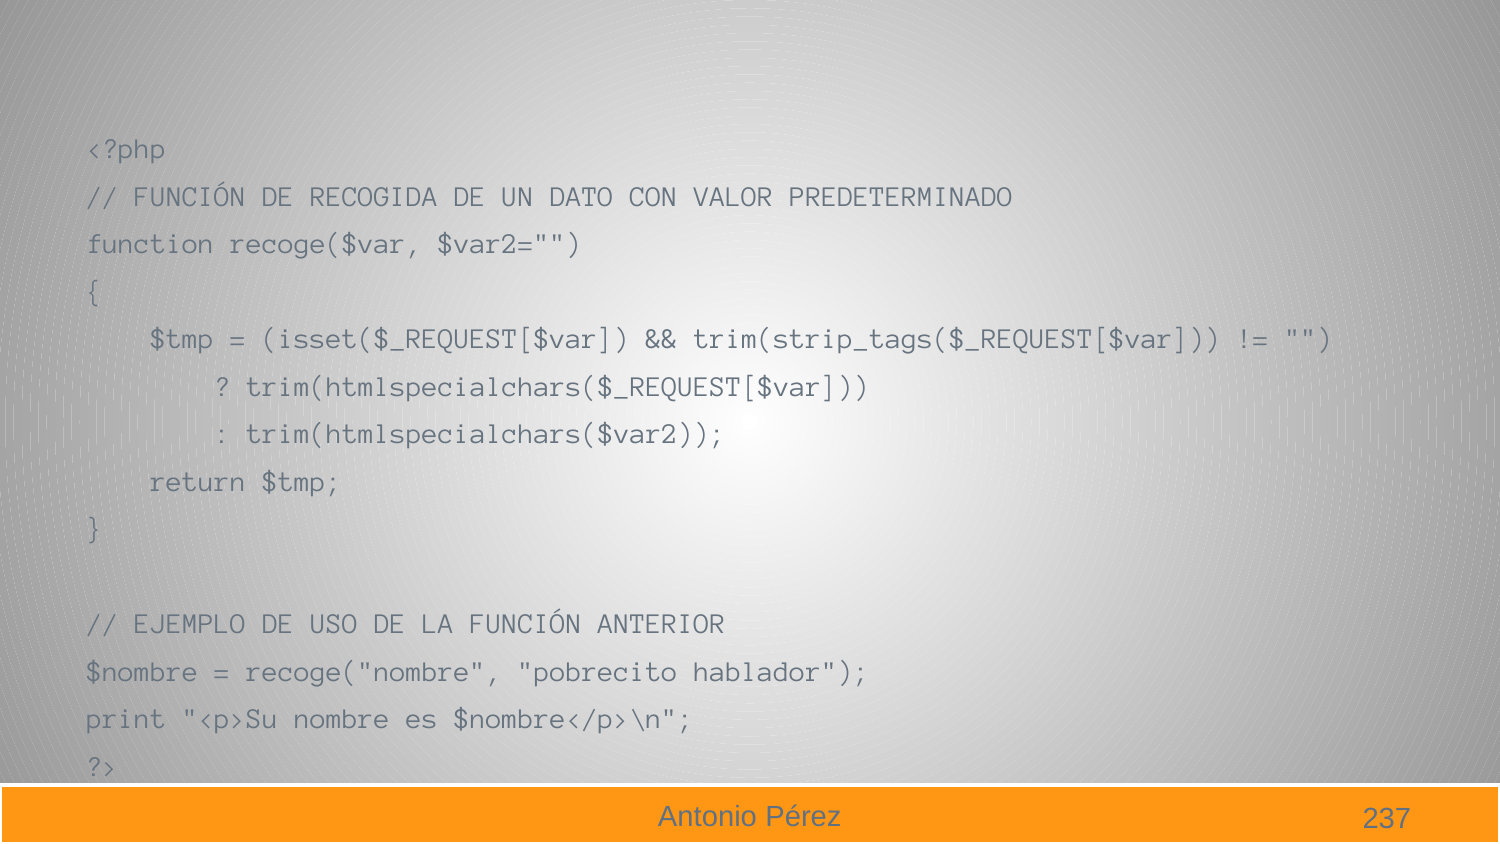

#
<?php
// FUNCIÓN DE RECOGIDA DE UN DATO CON VALOR PREDETERMINADO
function recoge($var, $var2="")
{
    $tmp = (isset($_REQUEST[$var]) && trim(strip_tags($_REQUEST[$var])) != "")
        ? trim(htmlspecialchars($_REQUEST[$var]))
        : trim(htmlspecialchars($var2));
    return $tmp;
}

// EJEMPLO DE USO DE LA FUNCIÓN ANTERIOR
$nombre = recoge("nombre", "pobrecito hablador");
print "<p>Su nombre es $nombre</p>\n";
?>
237